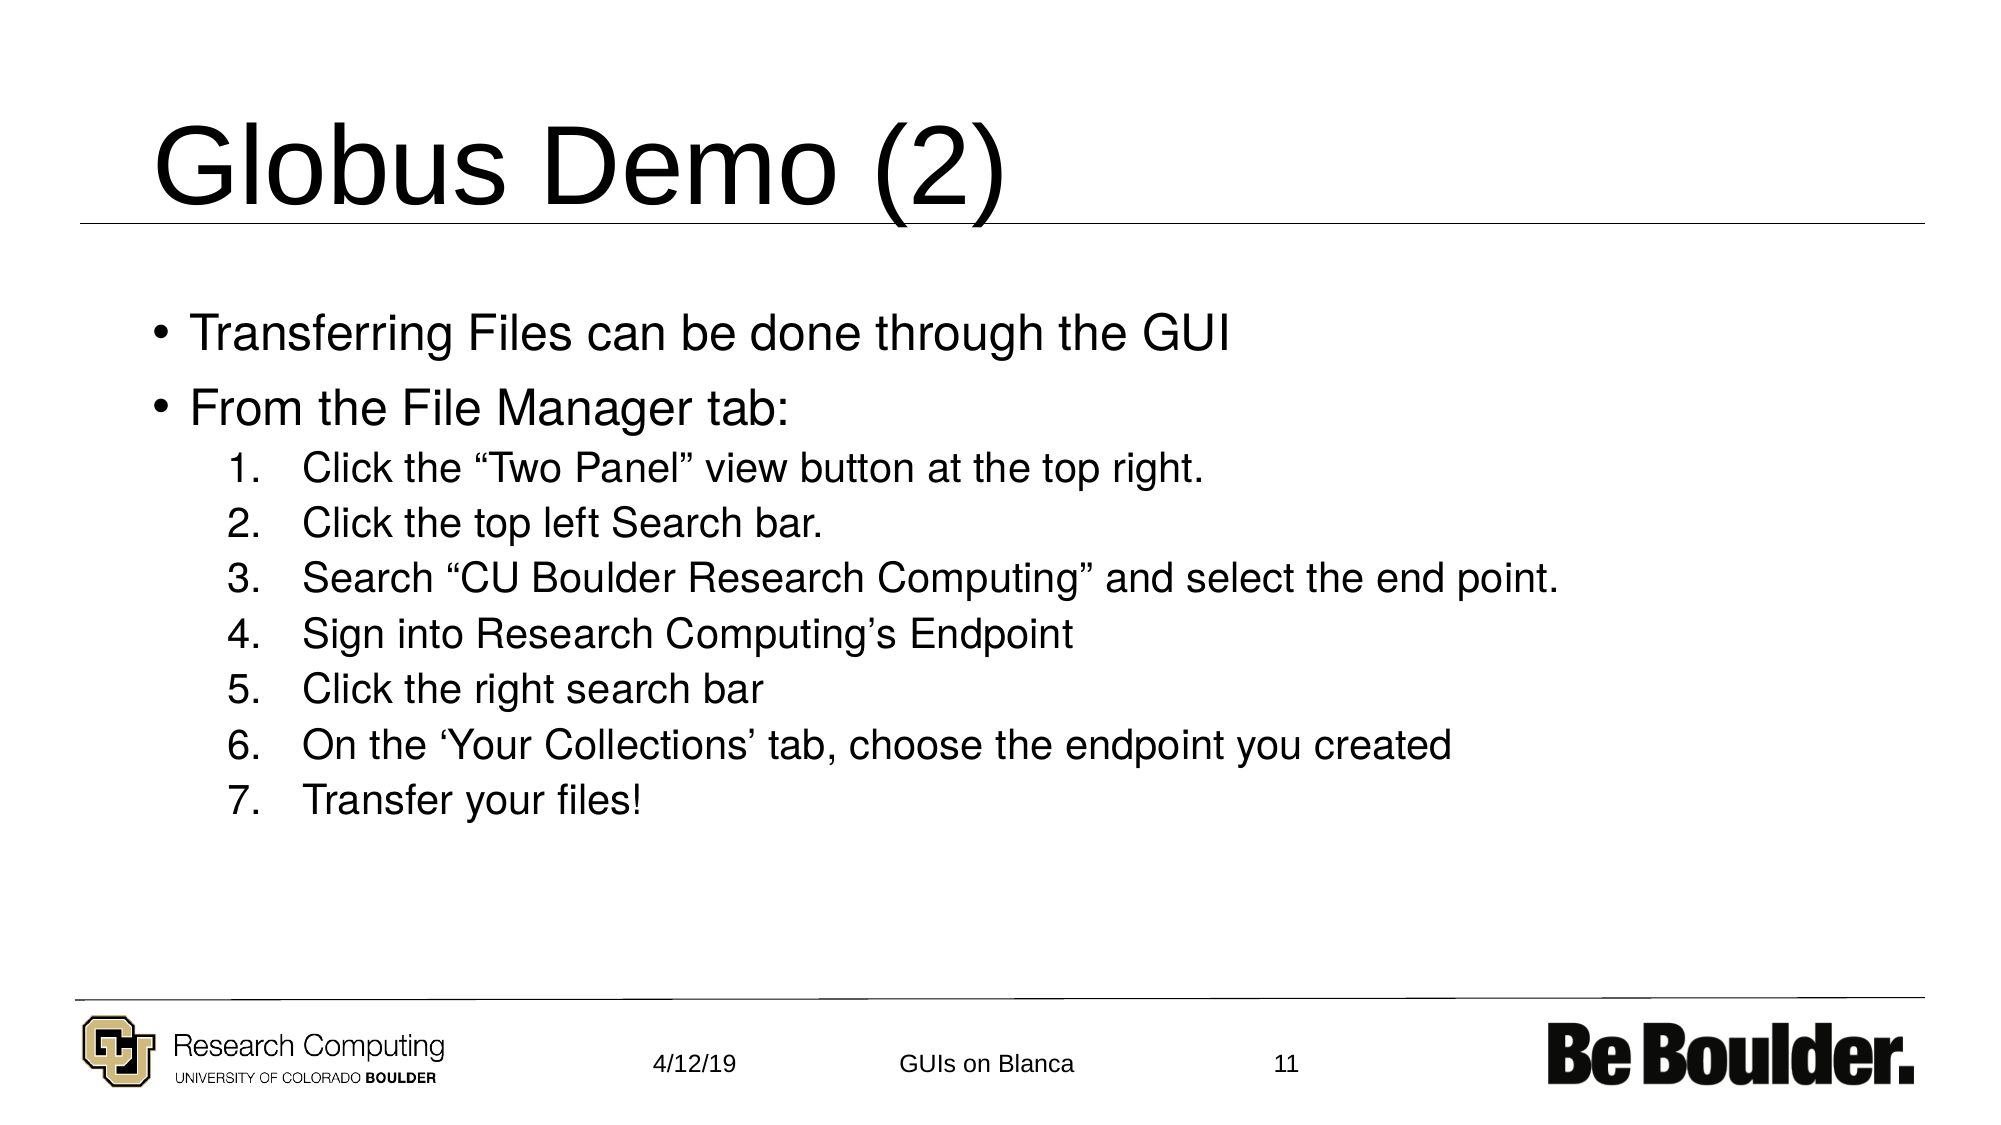

# Globus Demo (2)
Transferring Files can be done through the GUI
From the File Manager tab:
Click the “Two Panel” view button at the top right.
Click the top left Search bar.
Search “CU Boulder Research Computing” and select the end point.
Sign into Research Computing’s Endpoint
Click the right search bar
On the ‘Your Collections’ tab, choose the endpoint you created
Transfer your files!

4/12/19
11
GUIs on Blanca